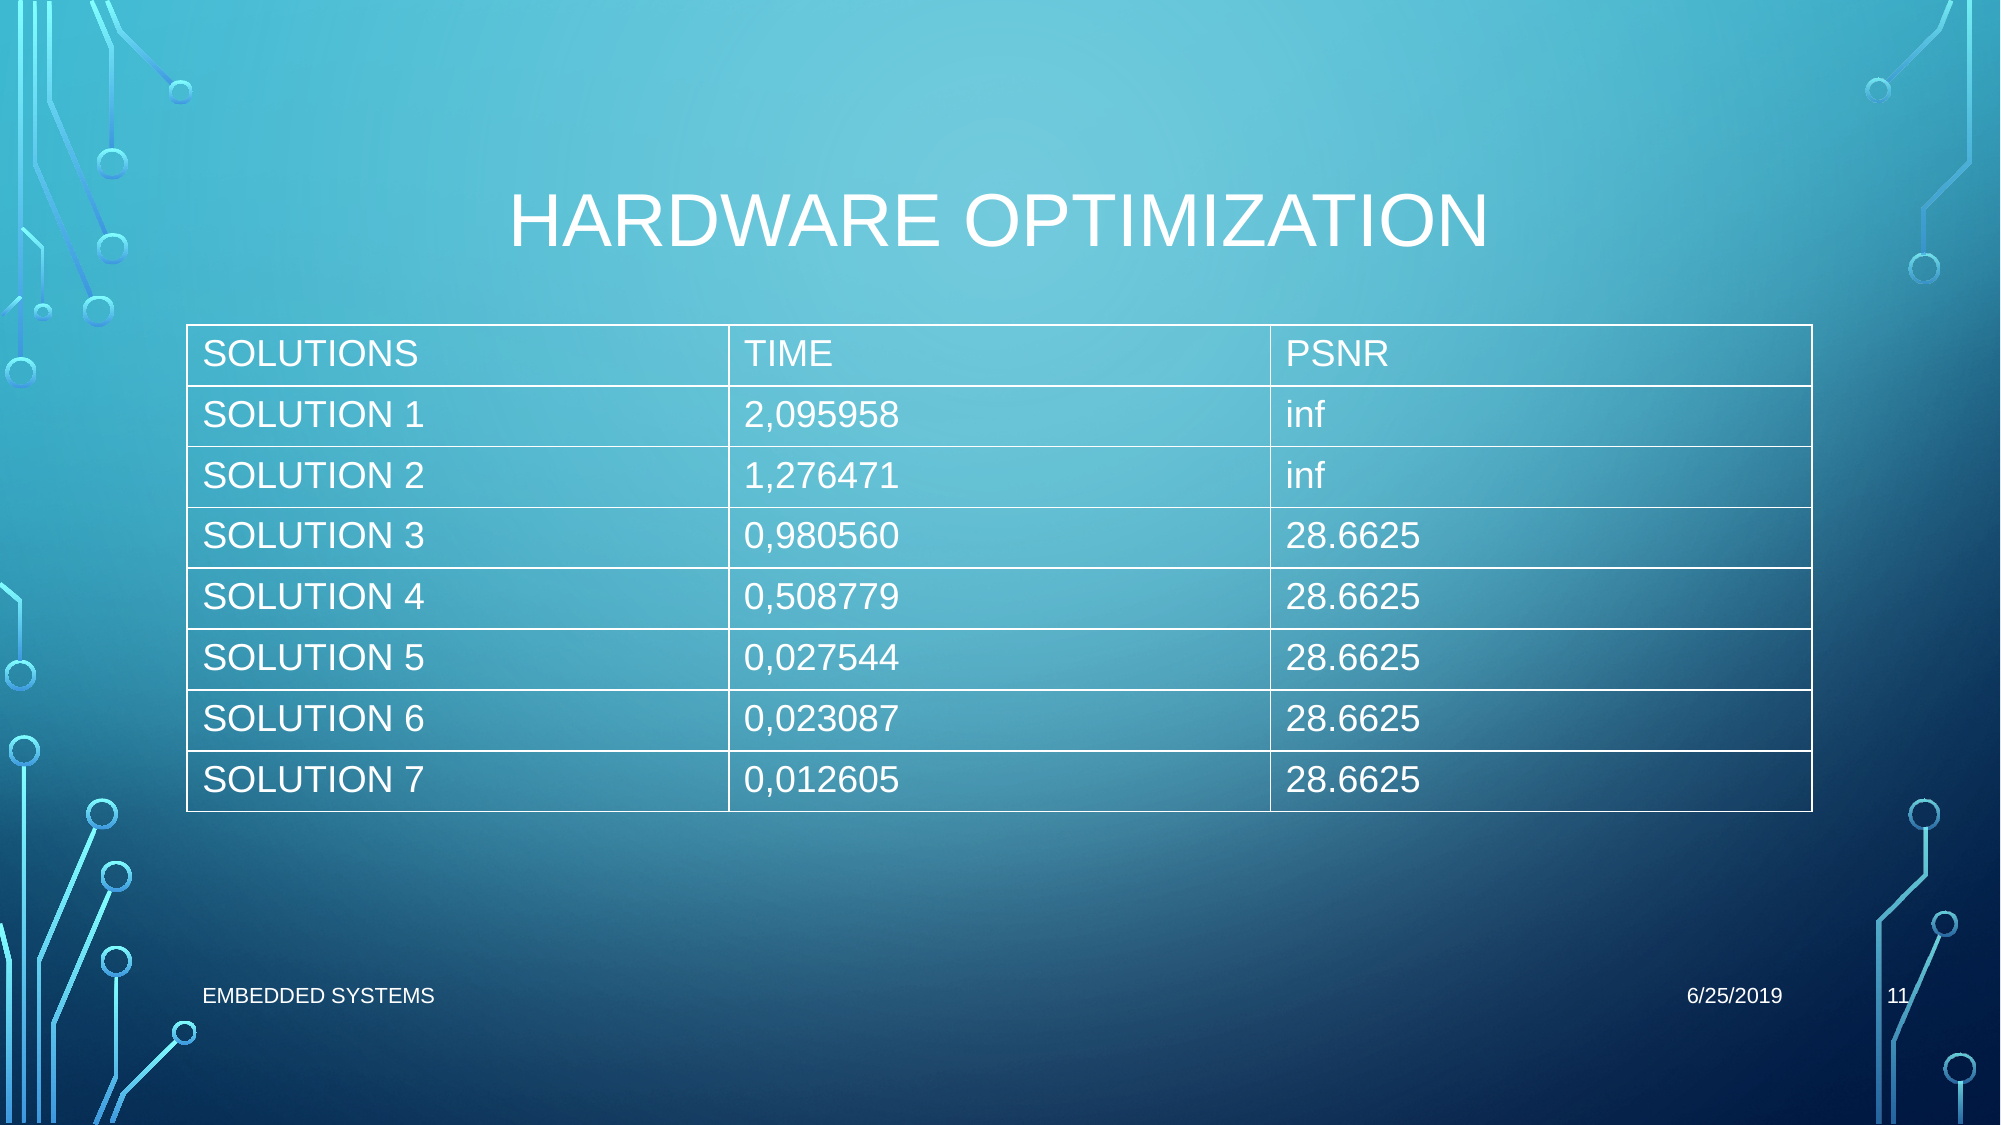

# HARDWARE OPTIMIZATION
| SOLUTIONS | TIME | PSNR |
| --- | --- | --- |
| SOLUTION 1 | 2,095958 | inf |
| SOLUTION 2 | 1,276471 | inf |
| SOLUTION 3 | 0,980560 | 28.6625 |
| SOLUTION 4 | 0,508779 | 28.6625 |
| SOLUTION 5 | 0,027544 | 28.6625 |
| SOLUTION 6 | 0,023087 | 28.6625 |
| SOLUTION 7 | 0,012605 | 28.6625 |
6/25/2019
11
EMBEDDED SYSTEMS